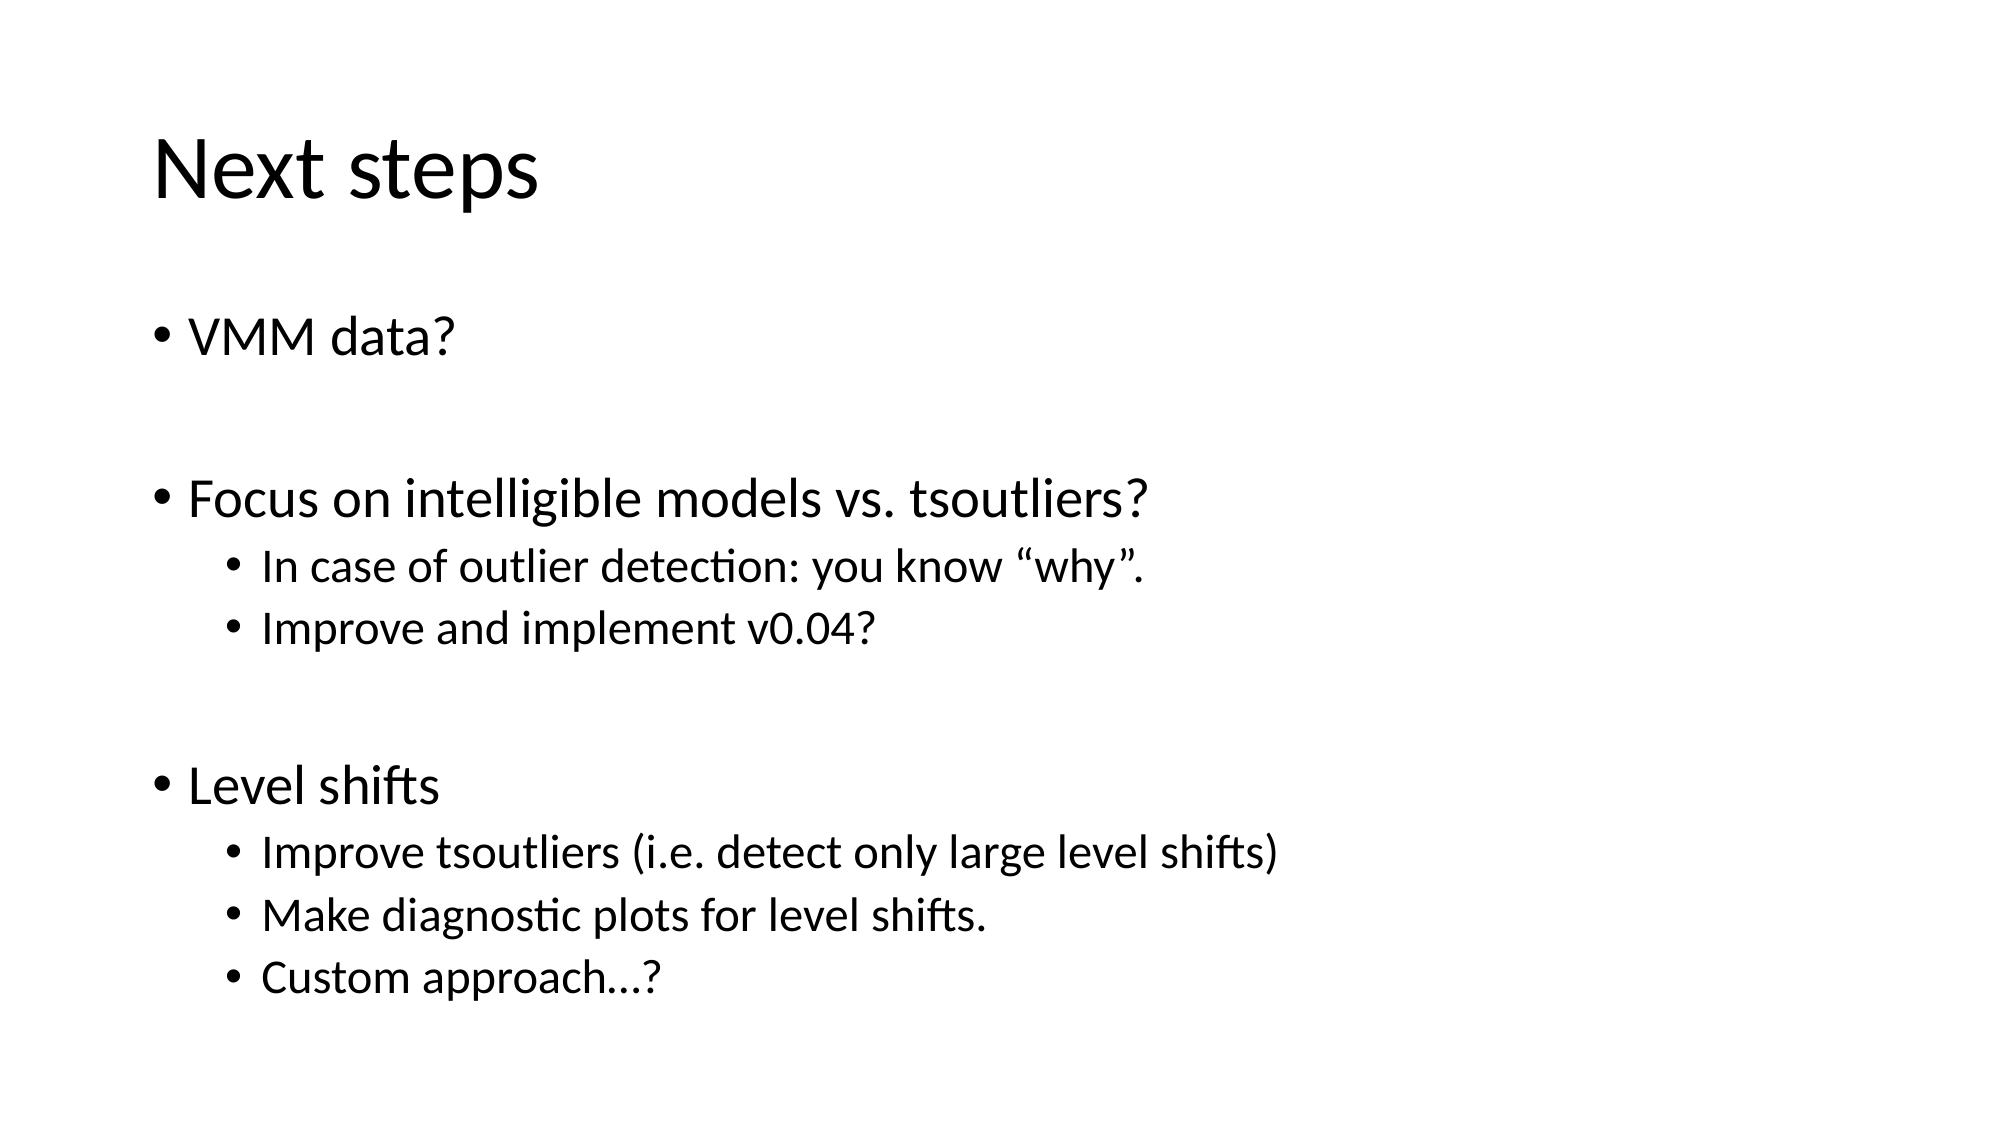

# Next steps
VMM data?

Focus on intelligible models vs. tsoutliers?
In case of outlier detection: you know “why”.
Improve and implement v0.04?

Level shifts
Improve tsoutliers (i.e. detect only large level shifts)
Make diagnostic plots for level shifts.
Custom approach…?